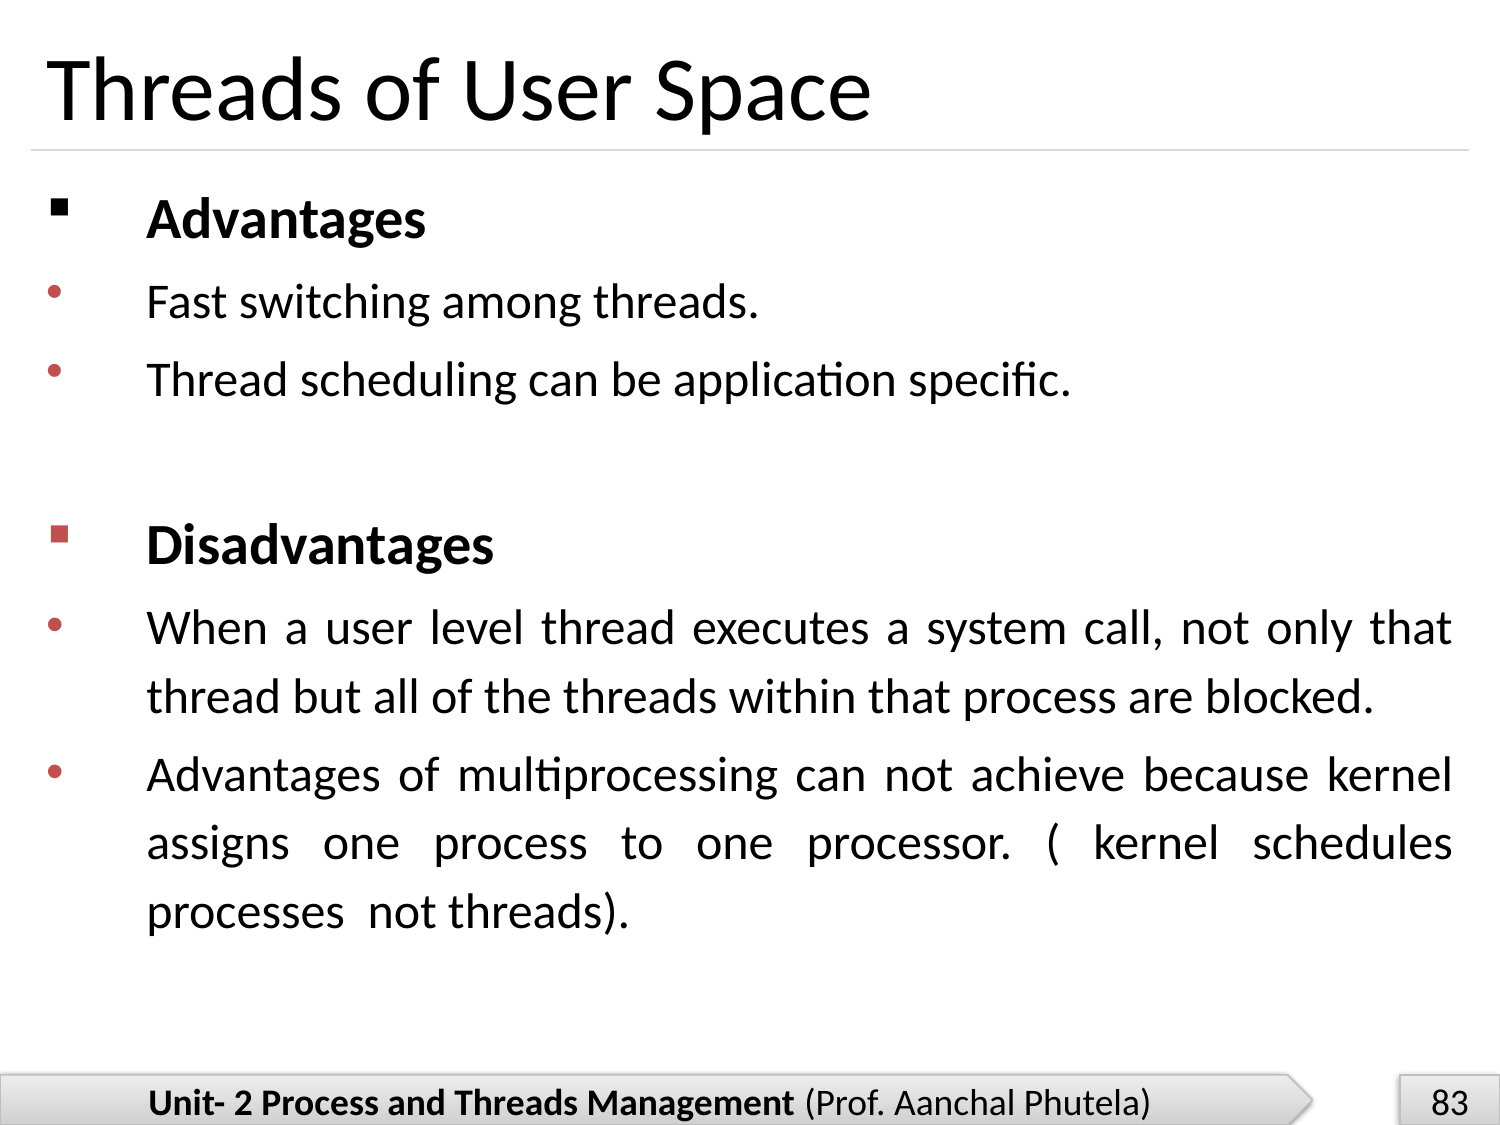

# Threads of User Space
Advantages
Fast switching among threads.
Thread scheduling can be application specific.

Disadvantages
When a user level thread executes a system call, not only that thread but all of the threads within that process are blocked.
Advantages of multiprocessing can not achieve because kernel assigns one process to one processor. ( kernel schedules processes  not threads).